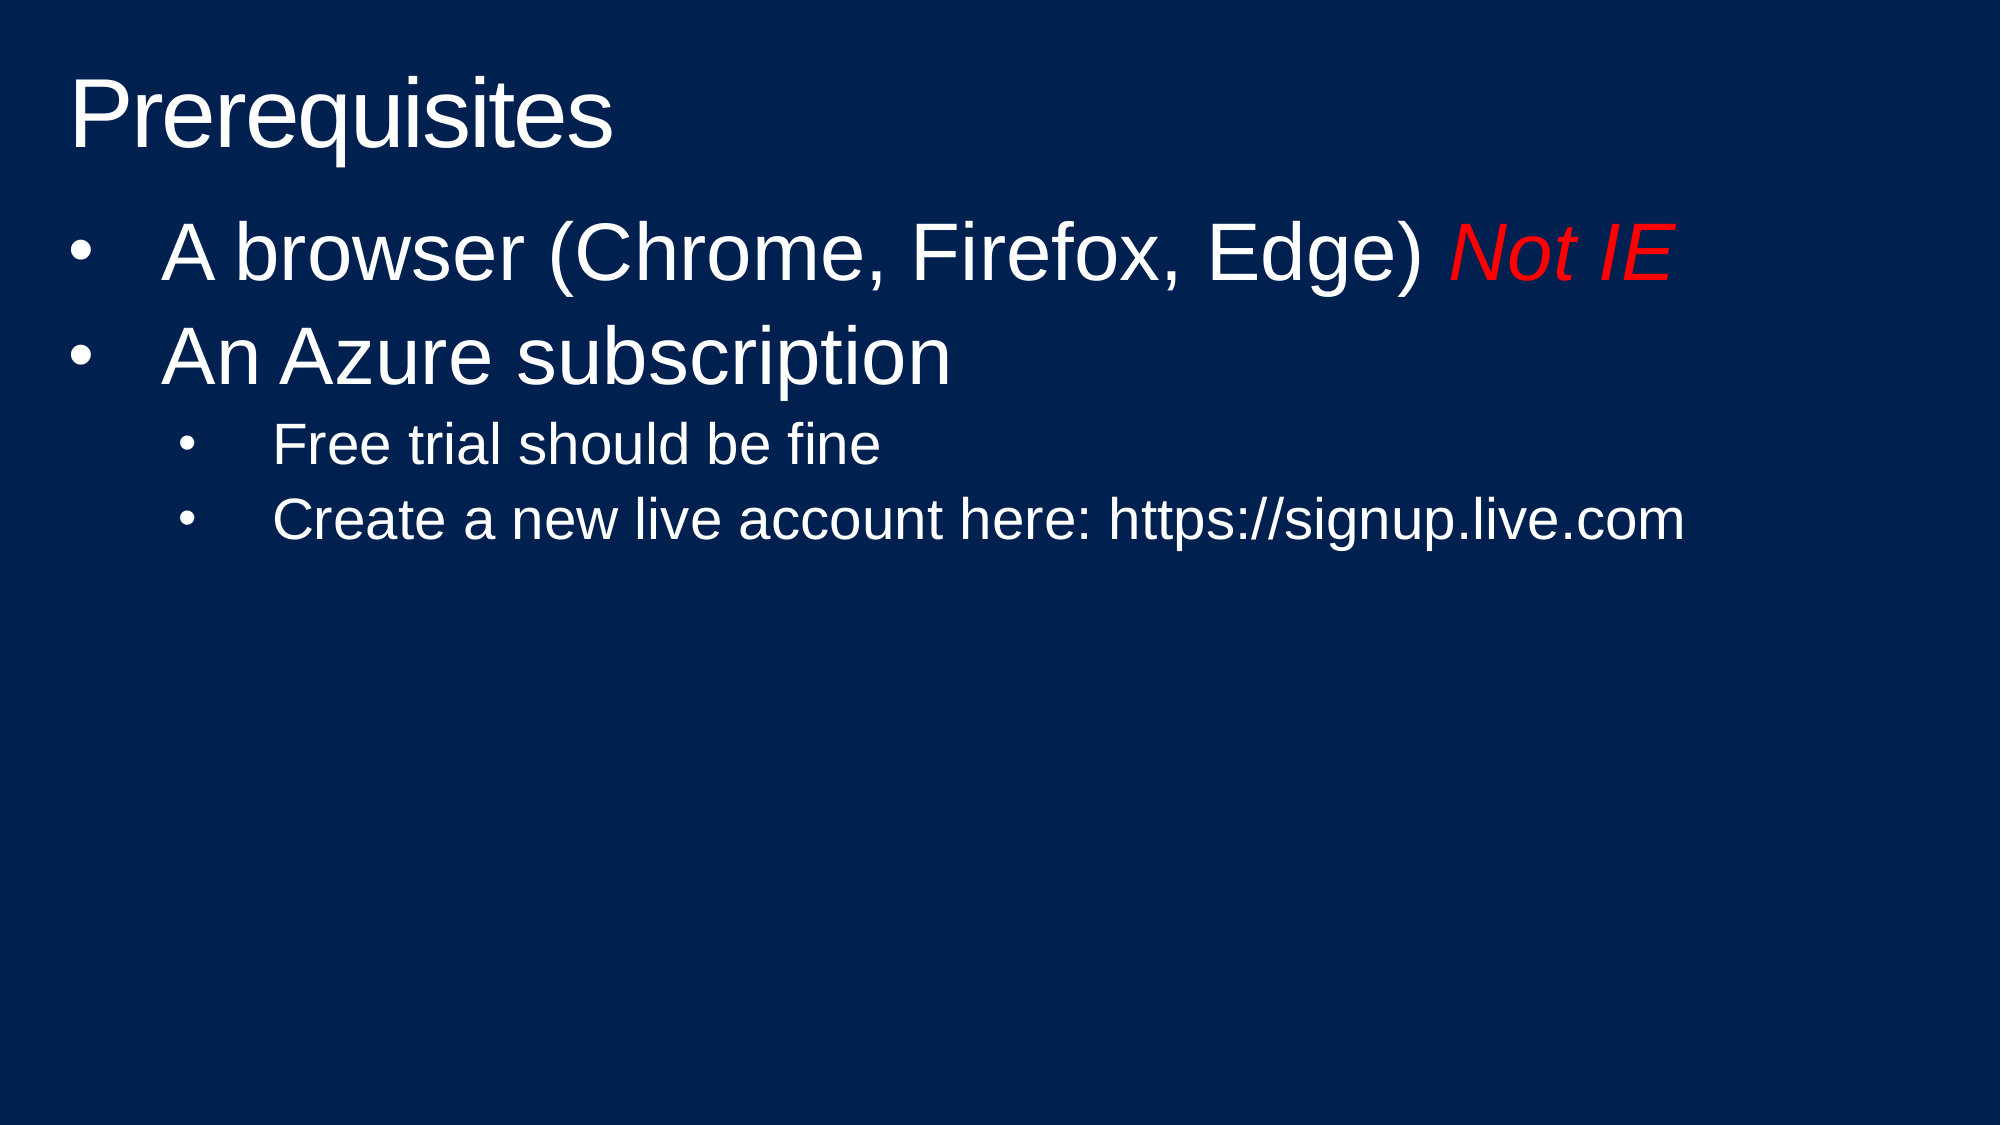

# Prerequisites
A browser (Chrome, Firefox, Edge) Not IE
An Azure subscription
Free trial should be fine
Create a new live account here: https://signup.live.com